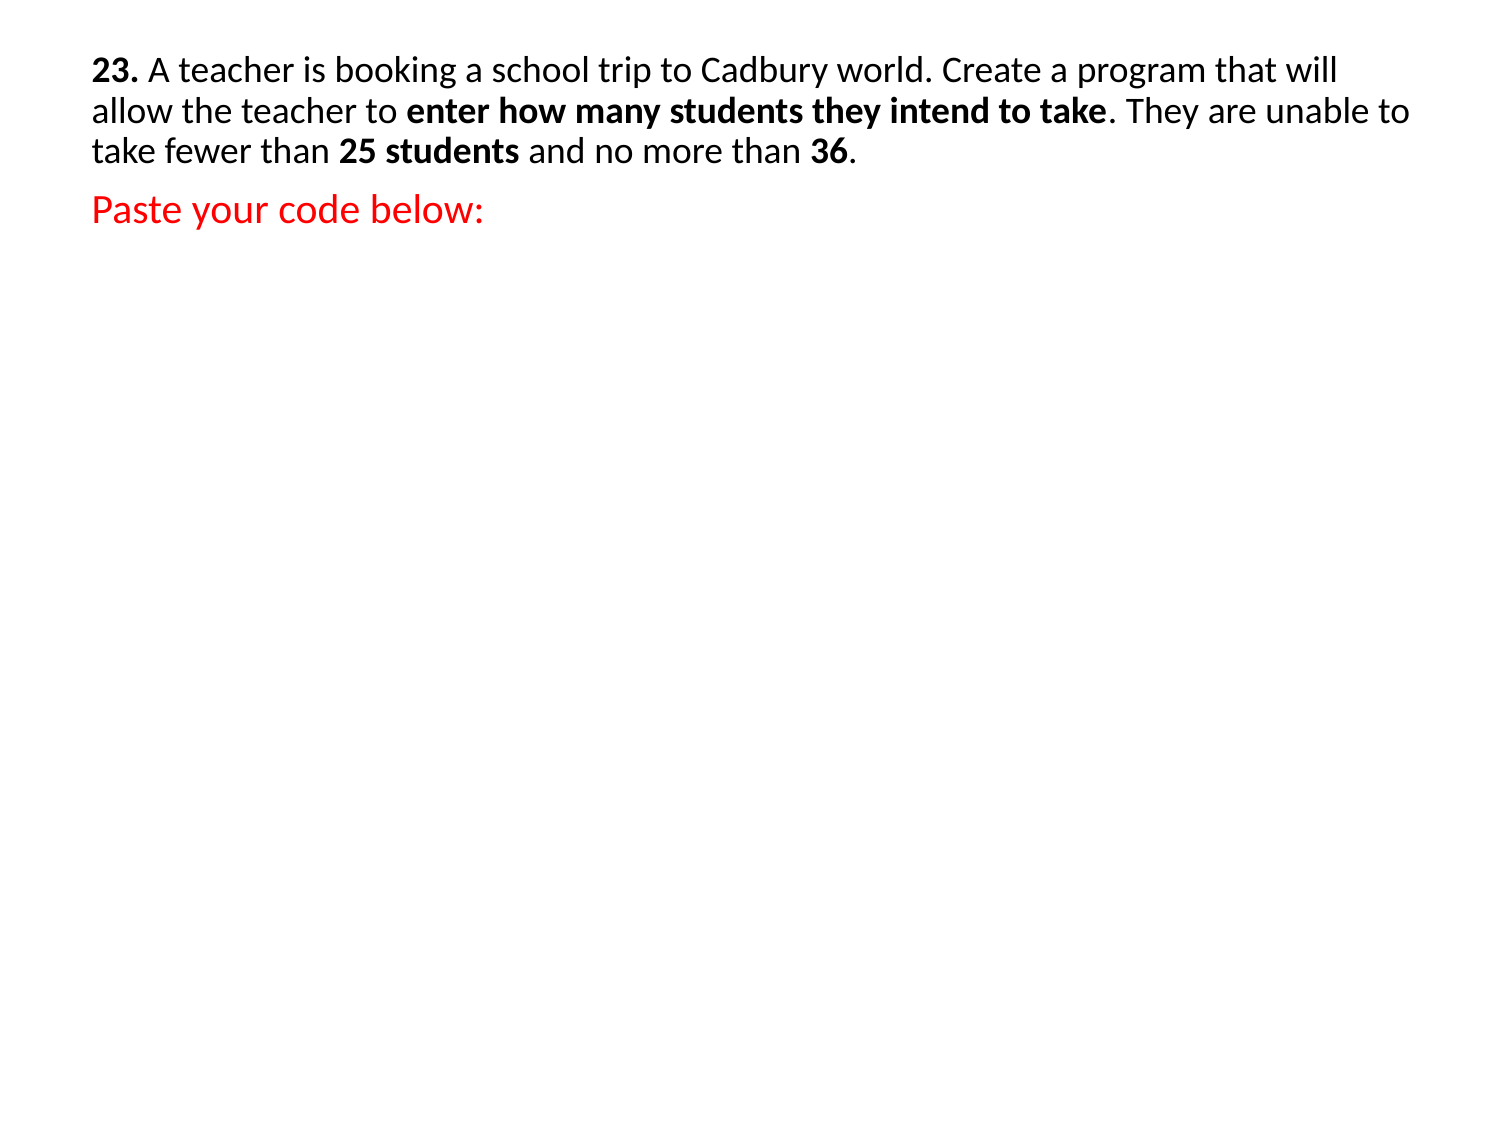

23. A teacher is booking a school trip to Cadbury world. Create a program that will allow the teacher to enter how many students they intend to take. They are unable to take fewer than 25 students and no more than 36.
Paste your code below: